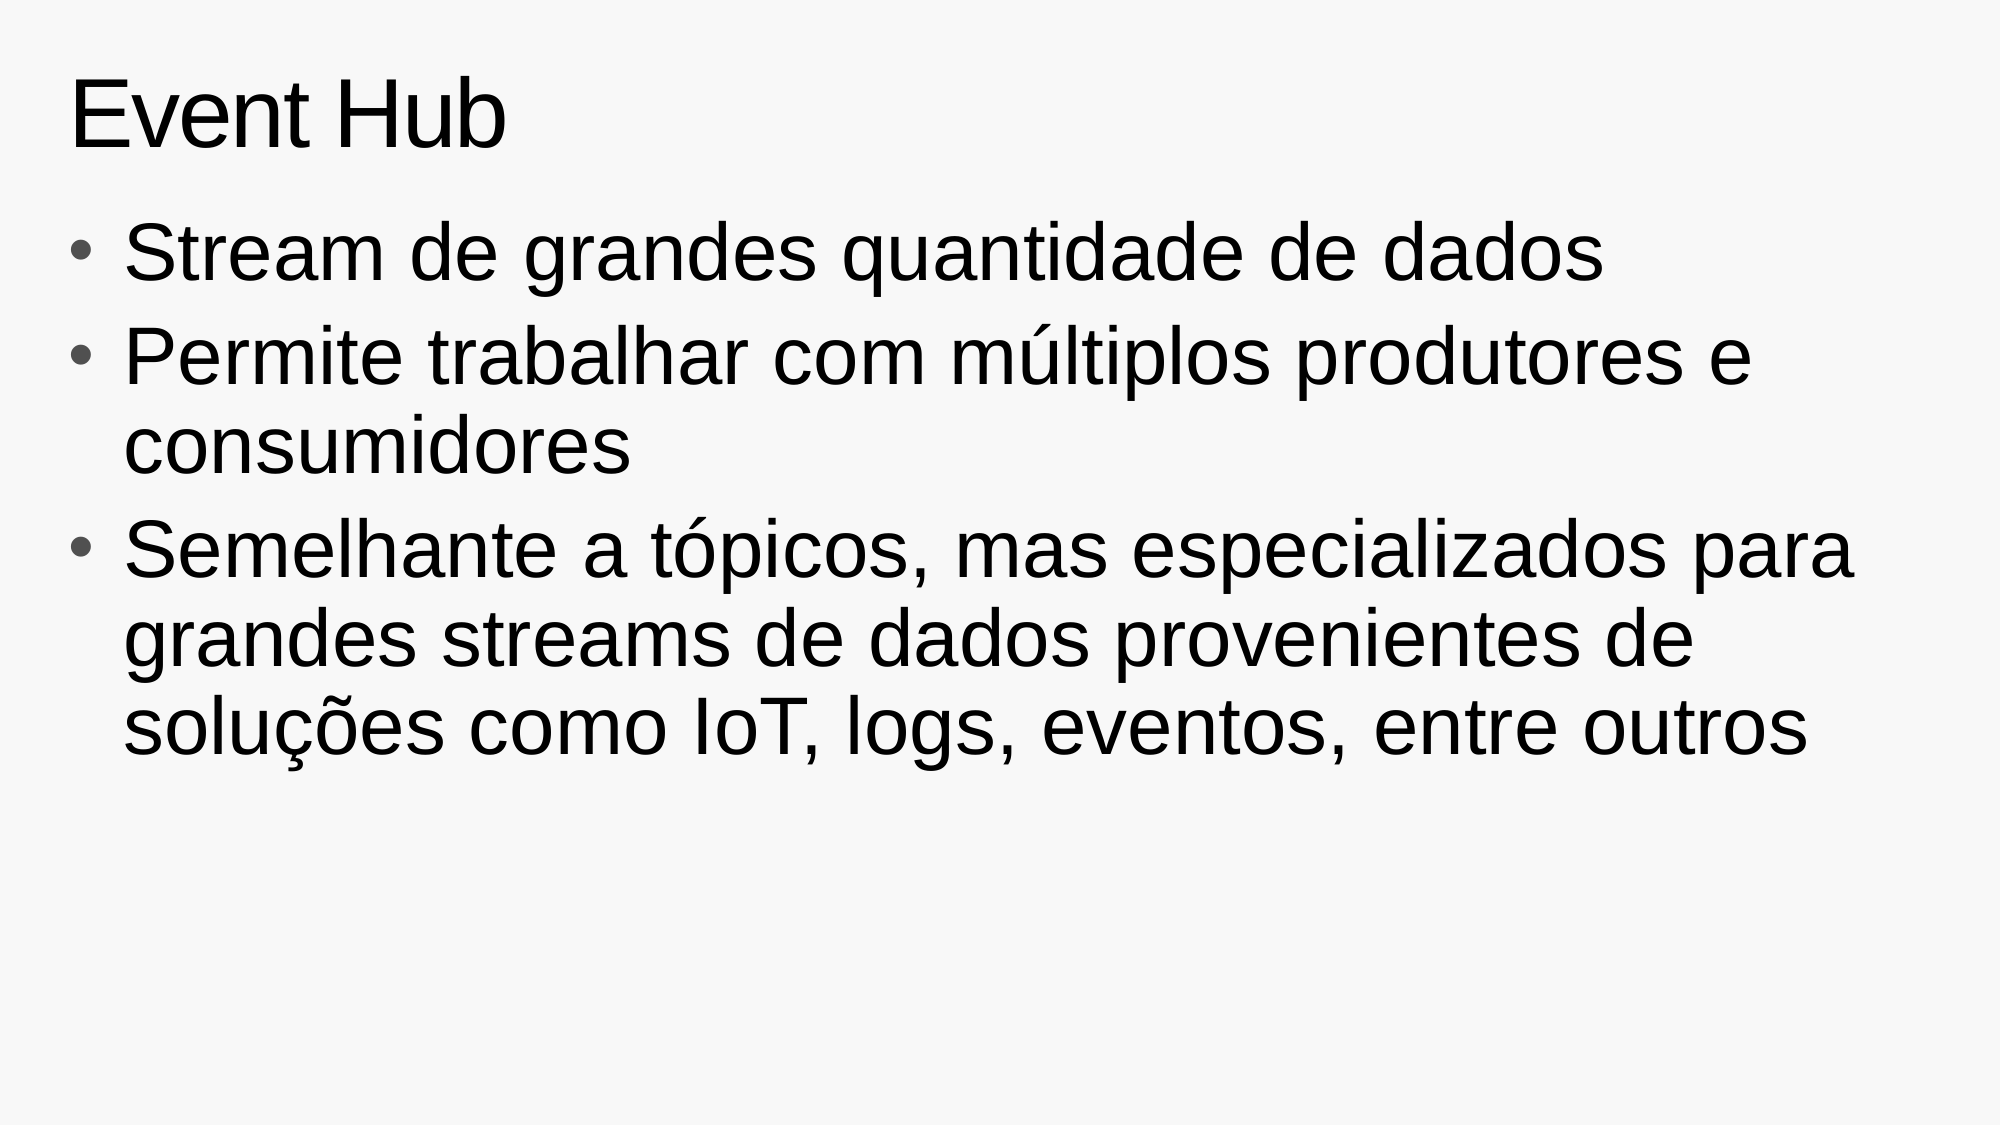

# Event Hub
Stream de grandes quantidade de dados
Permite trabalhar com múltiplos produtores e consumidores
Semelhante a tópicos, mas especializados para grandes streams de dados provenientes de soluções como IoT, logs, eventos, entre outros